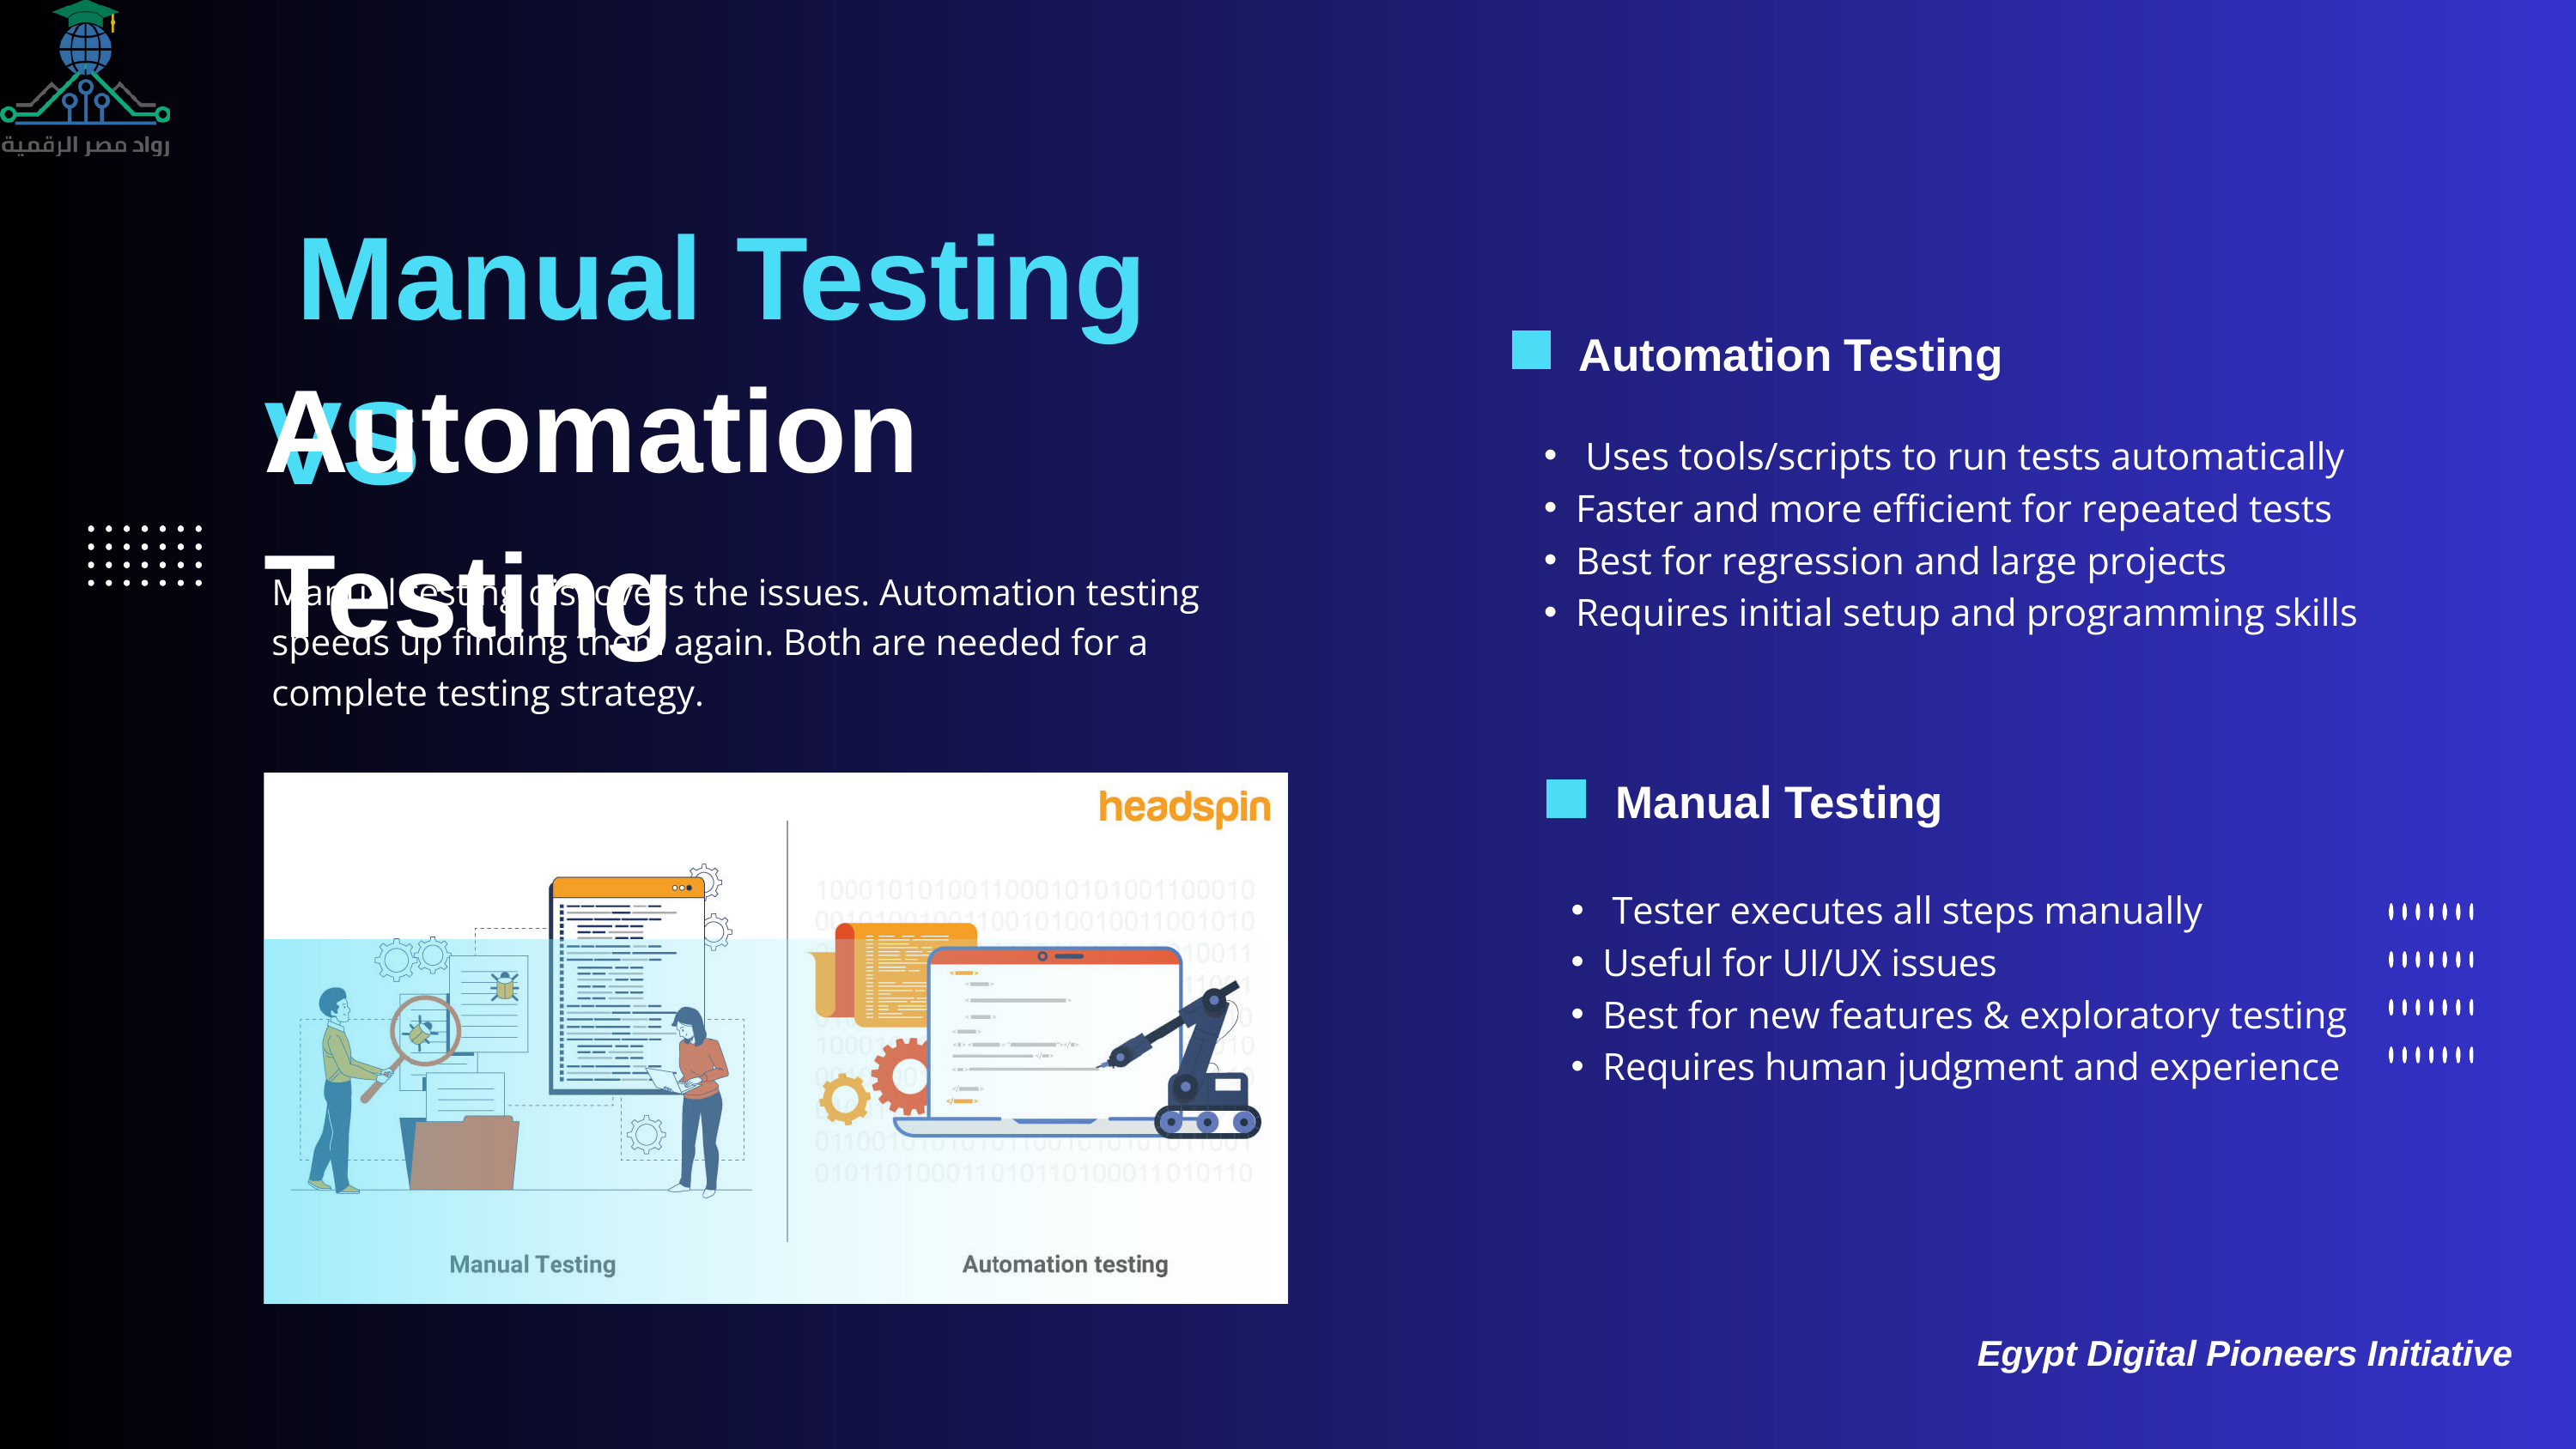

Manual Testing VS
 Automation Testing

Automation Testing
 Uses tools/scripts to run tests automatically
Faster and more efficient for repeated tests
Best for regression and large projects
Requires initial setup and programming skills

Manual testing discovers the issues. Automation testing speeds up finding them again. Both are needed for a complete testing strategy.

 Manual Testing

 Tester executes all steps manually
Useful for UI/UX issues
Best for new features & exploratory testing
Requires human judgment and experience

Egypt Digital Pioneers Initiative